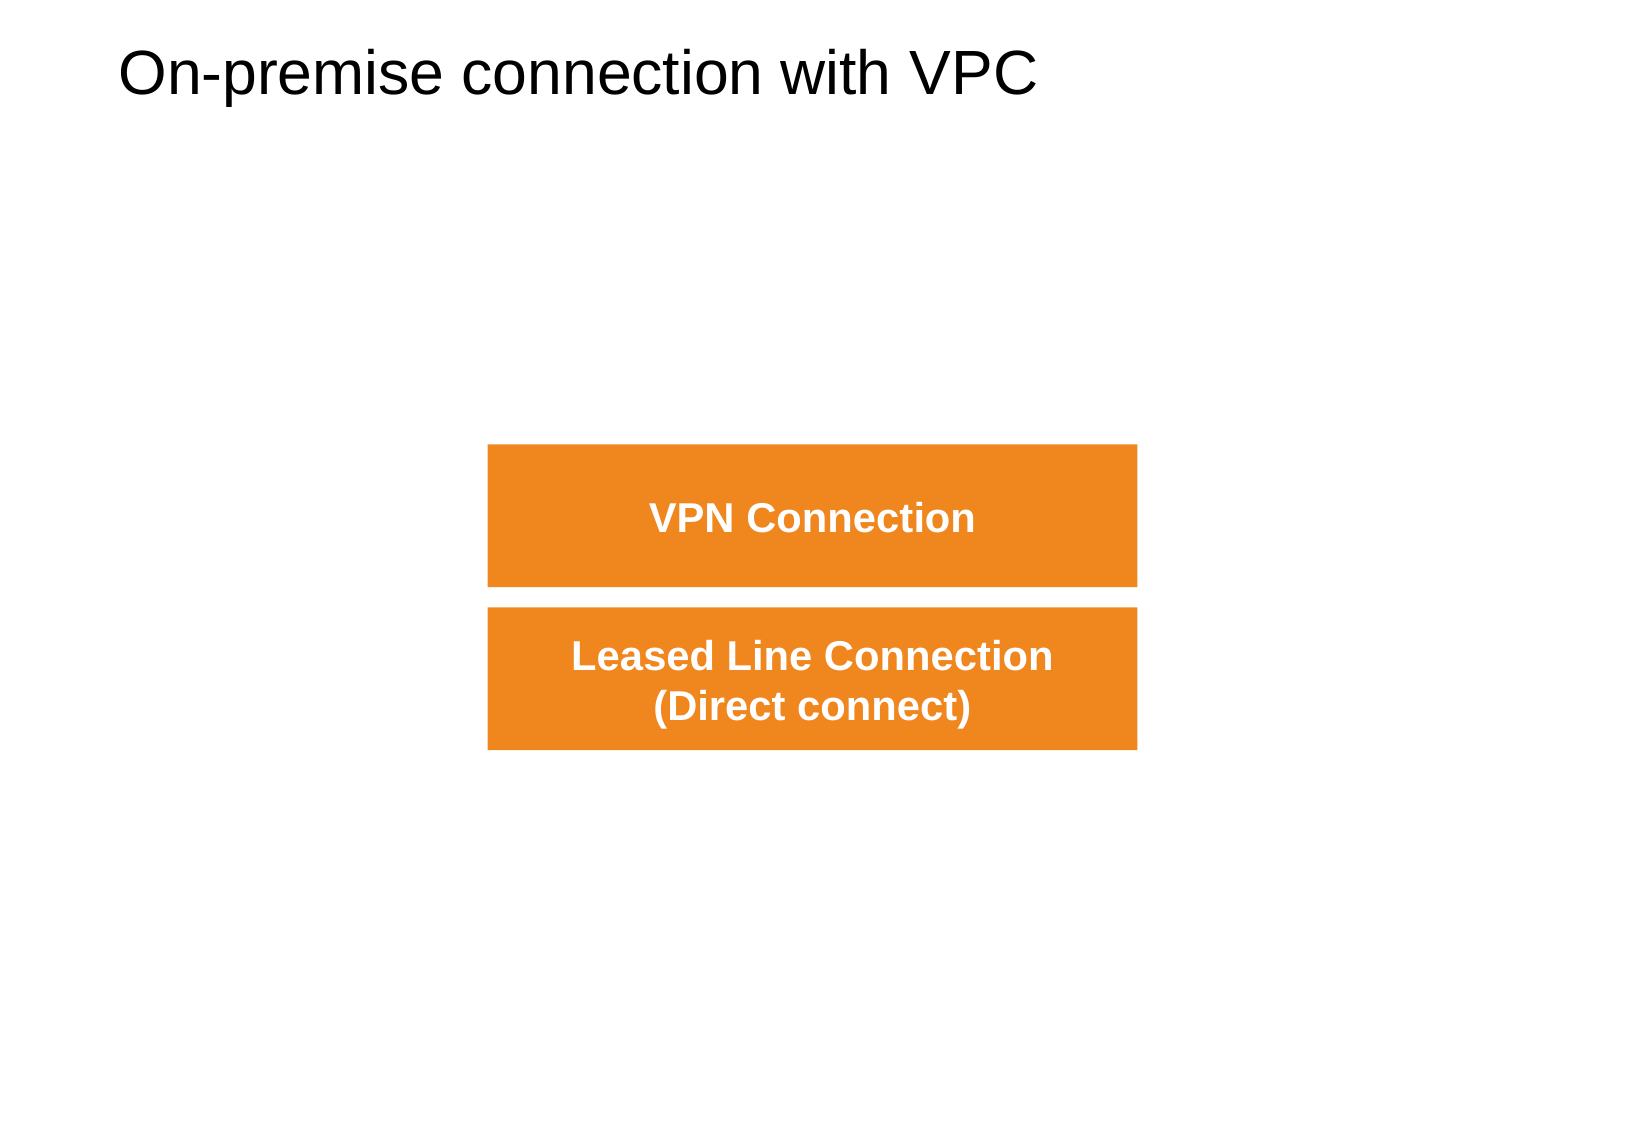

On-premise connection with VPC
VPN Connection
Leased Line Connection
(Direct connect)